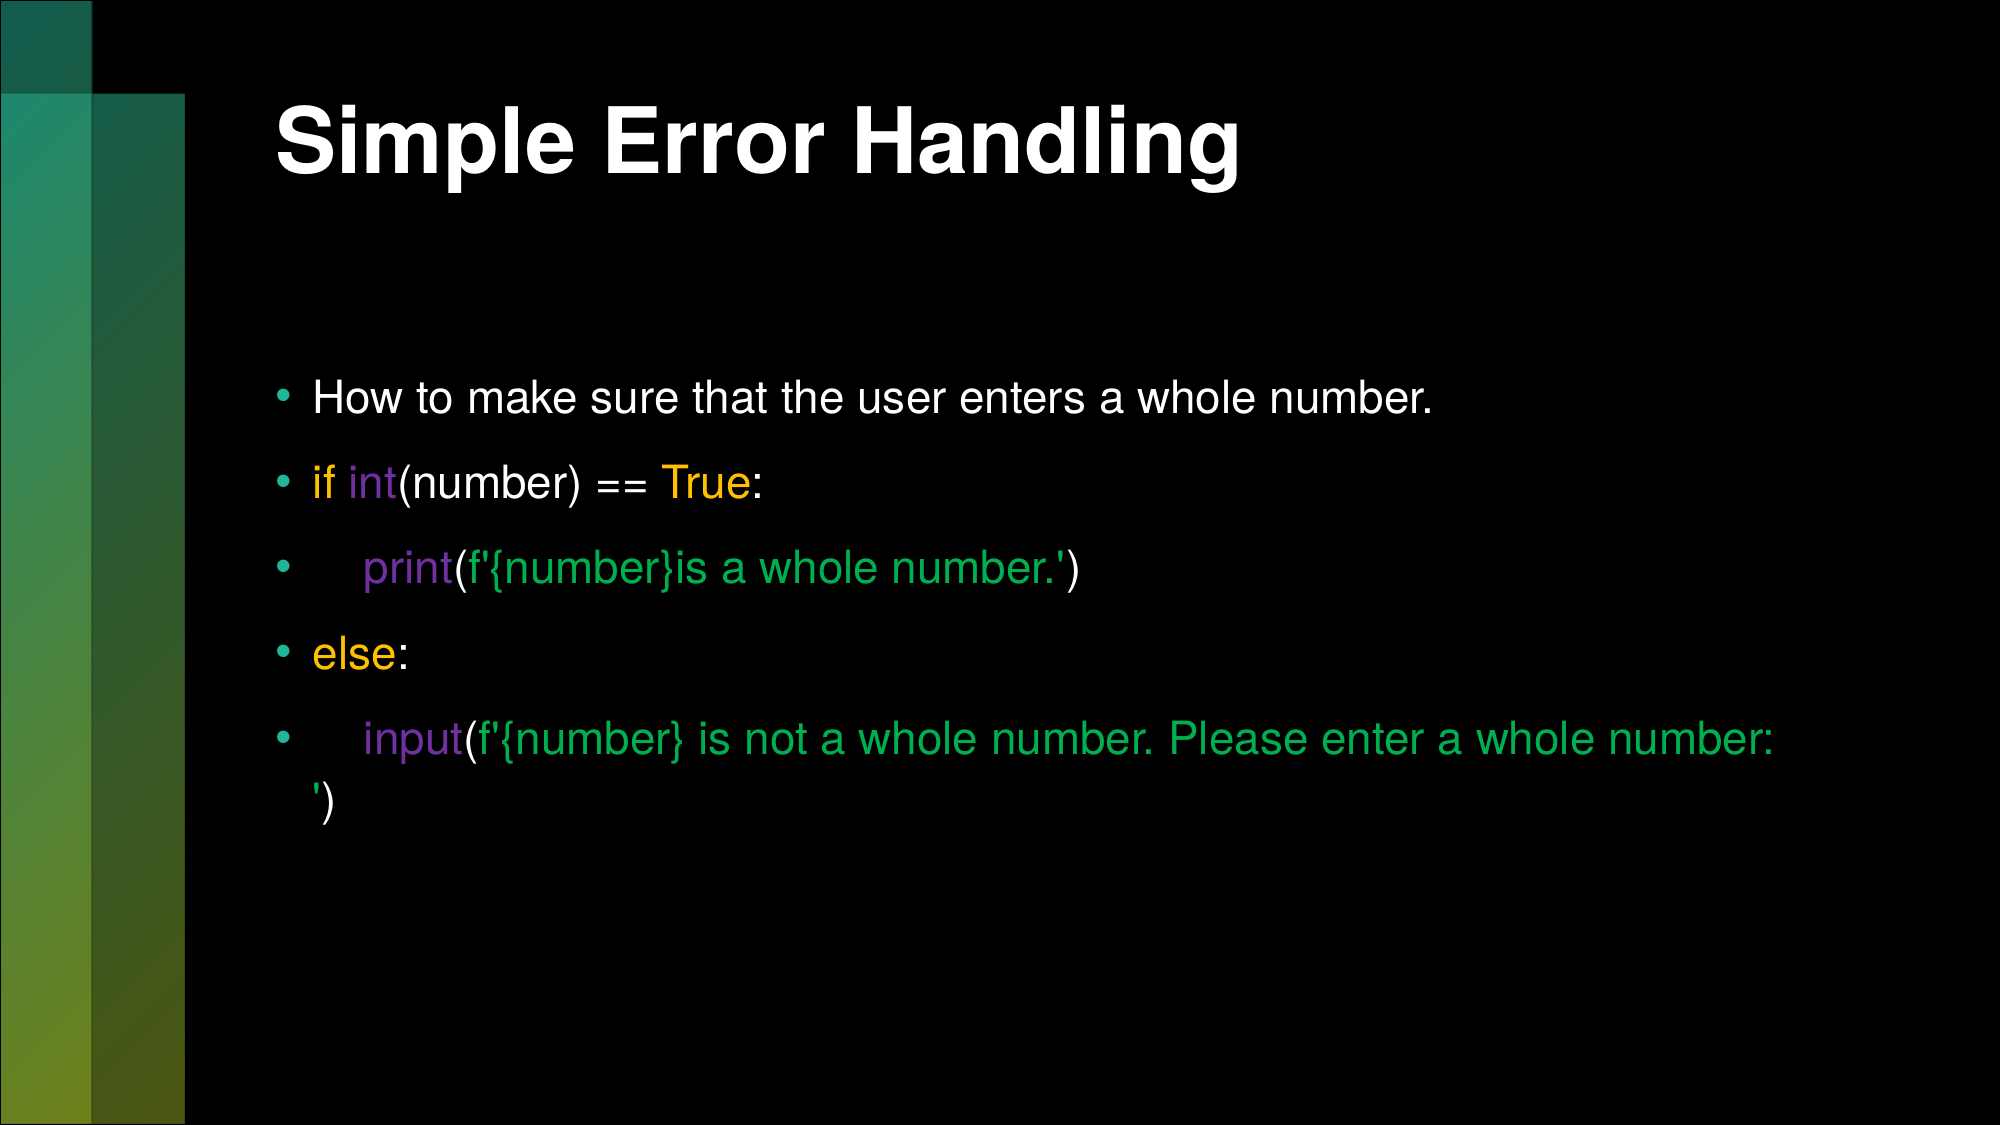

# Simple Error Handling
How to make sure that the user enters a whole number.
if int(number) == True:
    print(f'{number}is a whole number.')
else:
    input(f'{number} is not a whole number. Please enter a whole number: ')